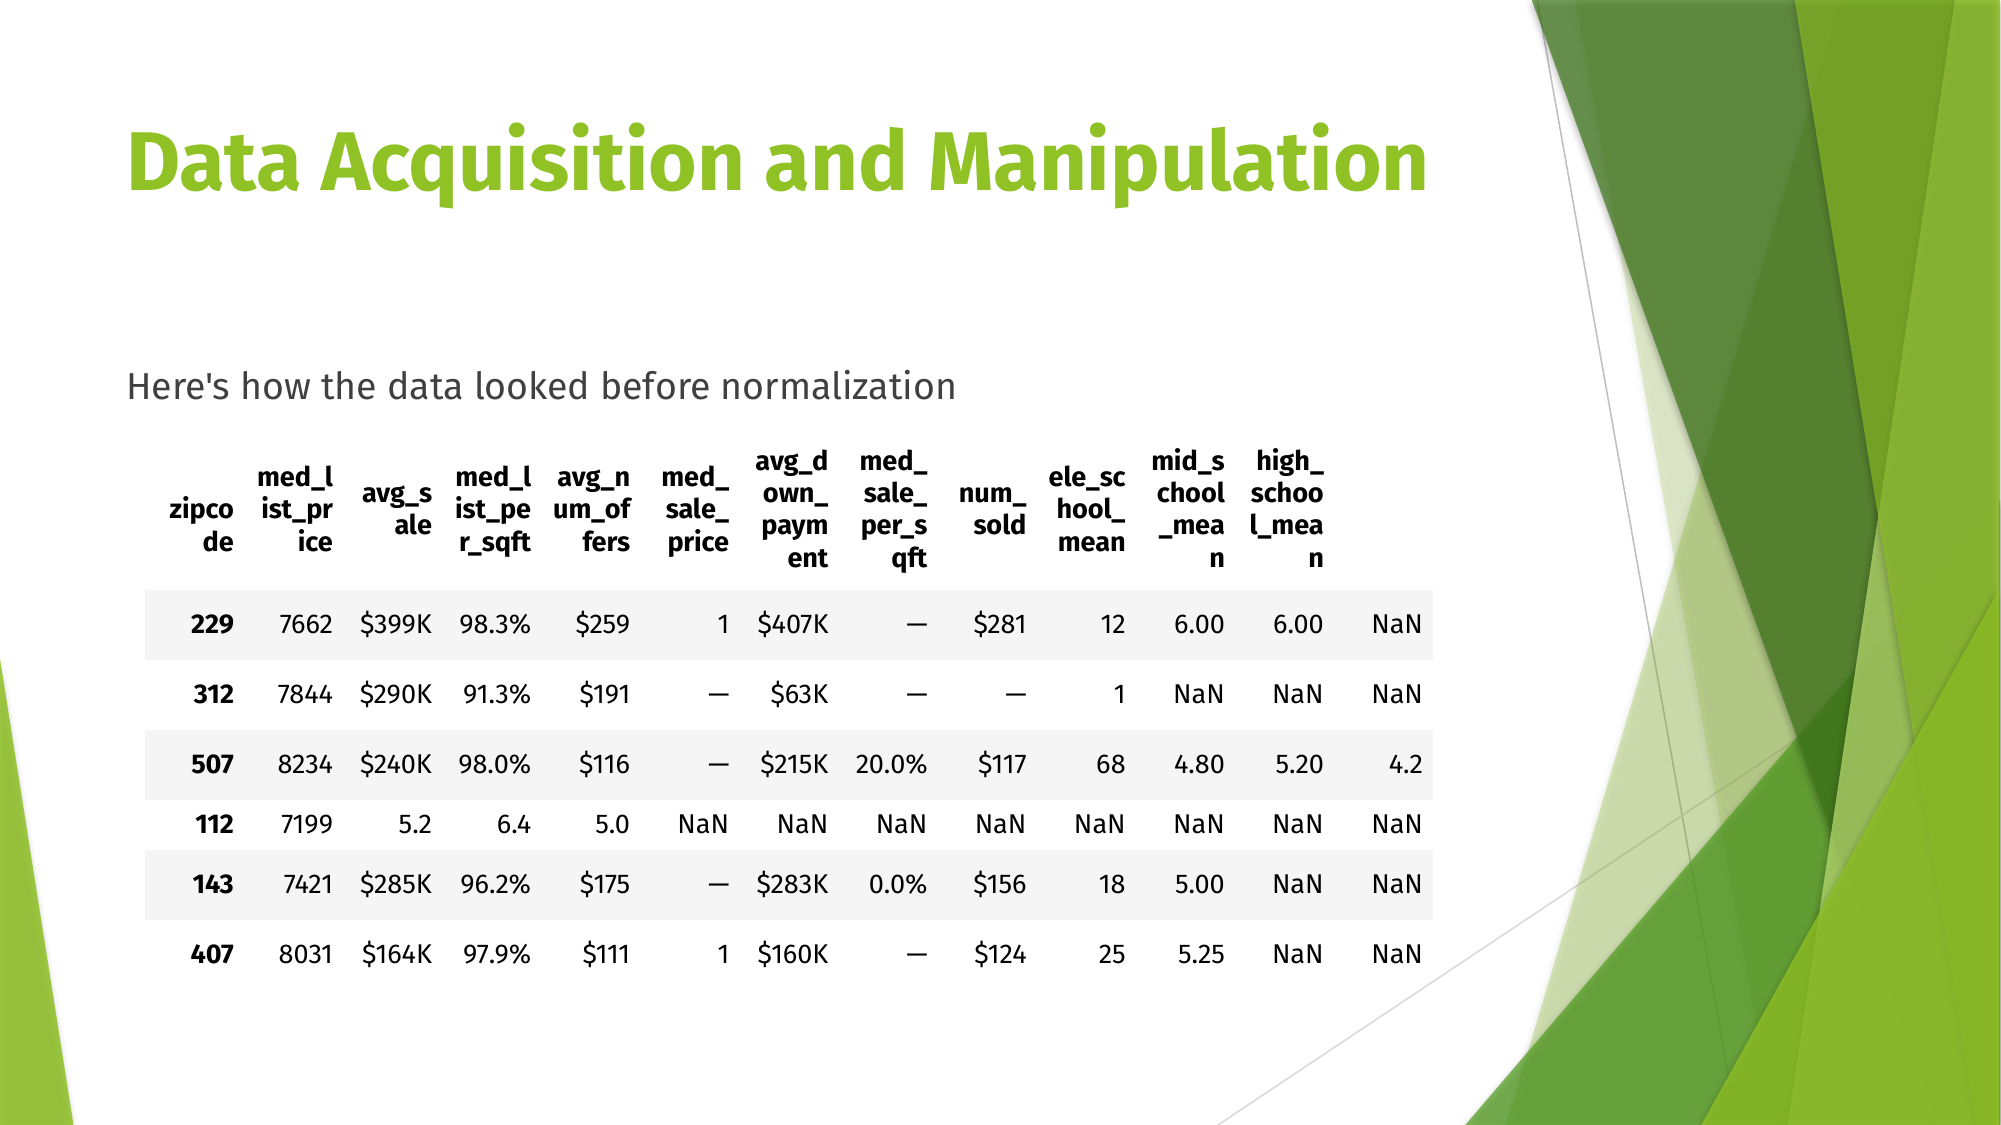

# Data Acquisition and Manipulation
Here's how the data looked before normalization

| zipcode | med\_list\_price | avg\_sale | med\_list\_per\_sqft | avg\_num\_offers | med\_sale\_price | avg\_down\_payment | med\_sale\_per\_sqft | num\_sold | ele\_school\_mean | mid\_school\_mean | high\_school\_mean |  |
| --- | --- | --- | --- | --- | --- | --- | --- | --- | --- | --- | --- | --- |
| 229 | 7662 | $399K | 98.3% | $259 | 1 | $407K | — | $281 | 12 | 6.00 | 6.00 | NaN |
| 312 | 7844 | $290K | 91.3% | $191 | — | $63K | — | — | 1 | NaN | NaN | NaN |
| 507 | 8234 | $240K | 98.0% | $116 | — | $215K | 20.0% | $117 | 68 | 4.80 | 5.20 | 4.2 |
| 112 | 7199 | 5.2 | 6.4 | 5.0 | NaN | NaN | NaN | NaN | NaN | NaN | NaN | NaN |
| 143 | 7421 | $285K | 96.2% | $175 | — | $283K | 0.0% | $156 | 18 | 5.00 | NaN | NaN |
| 407 | 8031 | $164K | 97.9% | $111 | 1 | $160K | — | $124 | 25 | 5.25 | NaN | NaN |